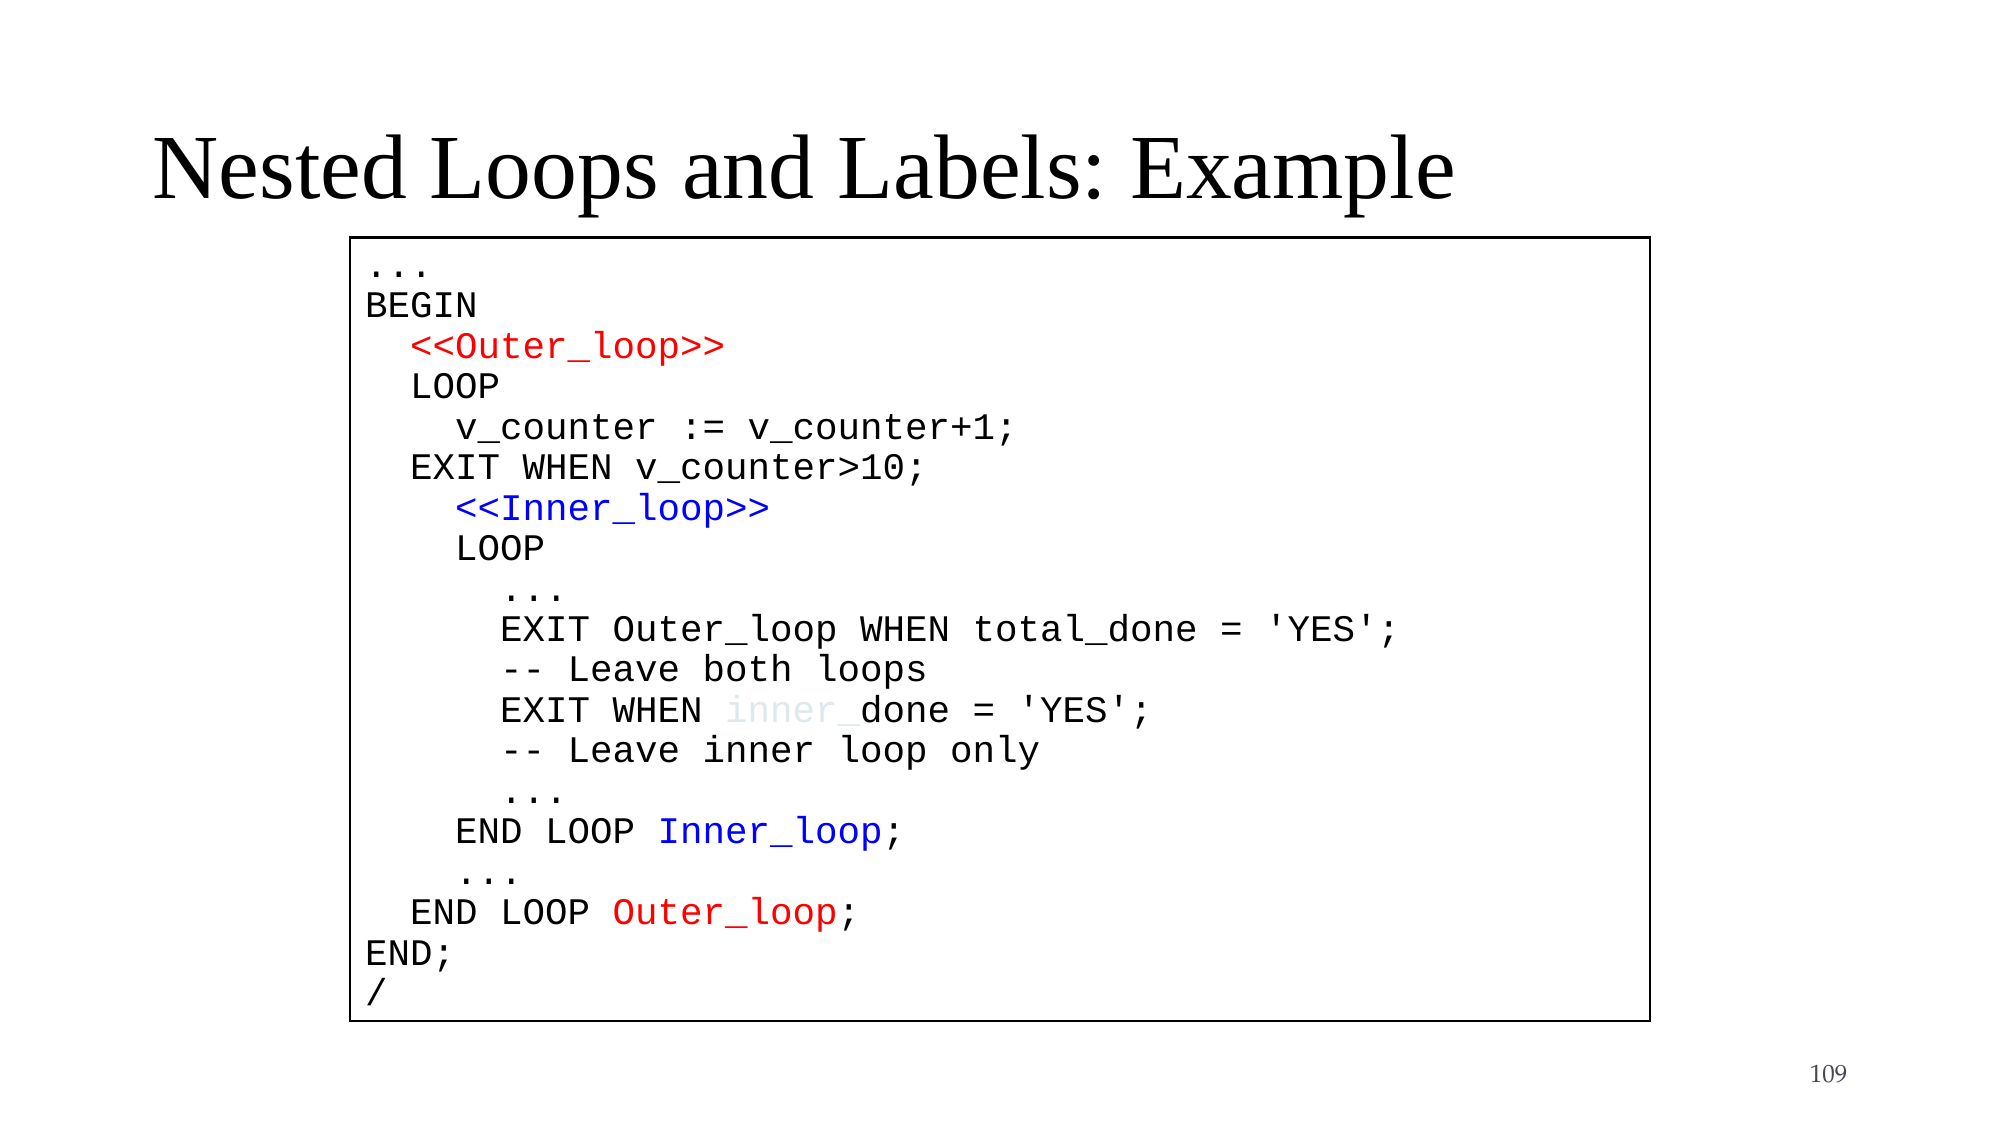

# Nested Loops and Labels: Example
...
BEGIN
  <<Outer_loop>>
  LOOP
    v_counter := v_counter+1;
  EXIT WHEN v_counter>10;
    <<Inner_loop>>
    LOOP
      ...
      EXIT Outer_loop WHEN total_done = 'YES';
      -- Leave both loops
      EXIT WHEN inner_done = 'YES';
      -- Leave inner loop only
      ...
    END LOOP Inner_loop;
    ...
  END LOOP Outer_loop;
END;
/
109